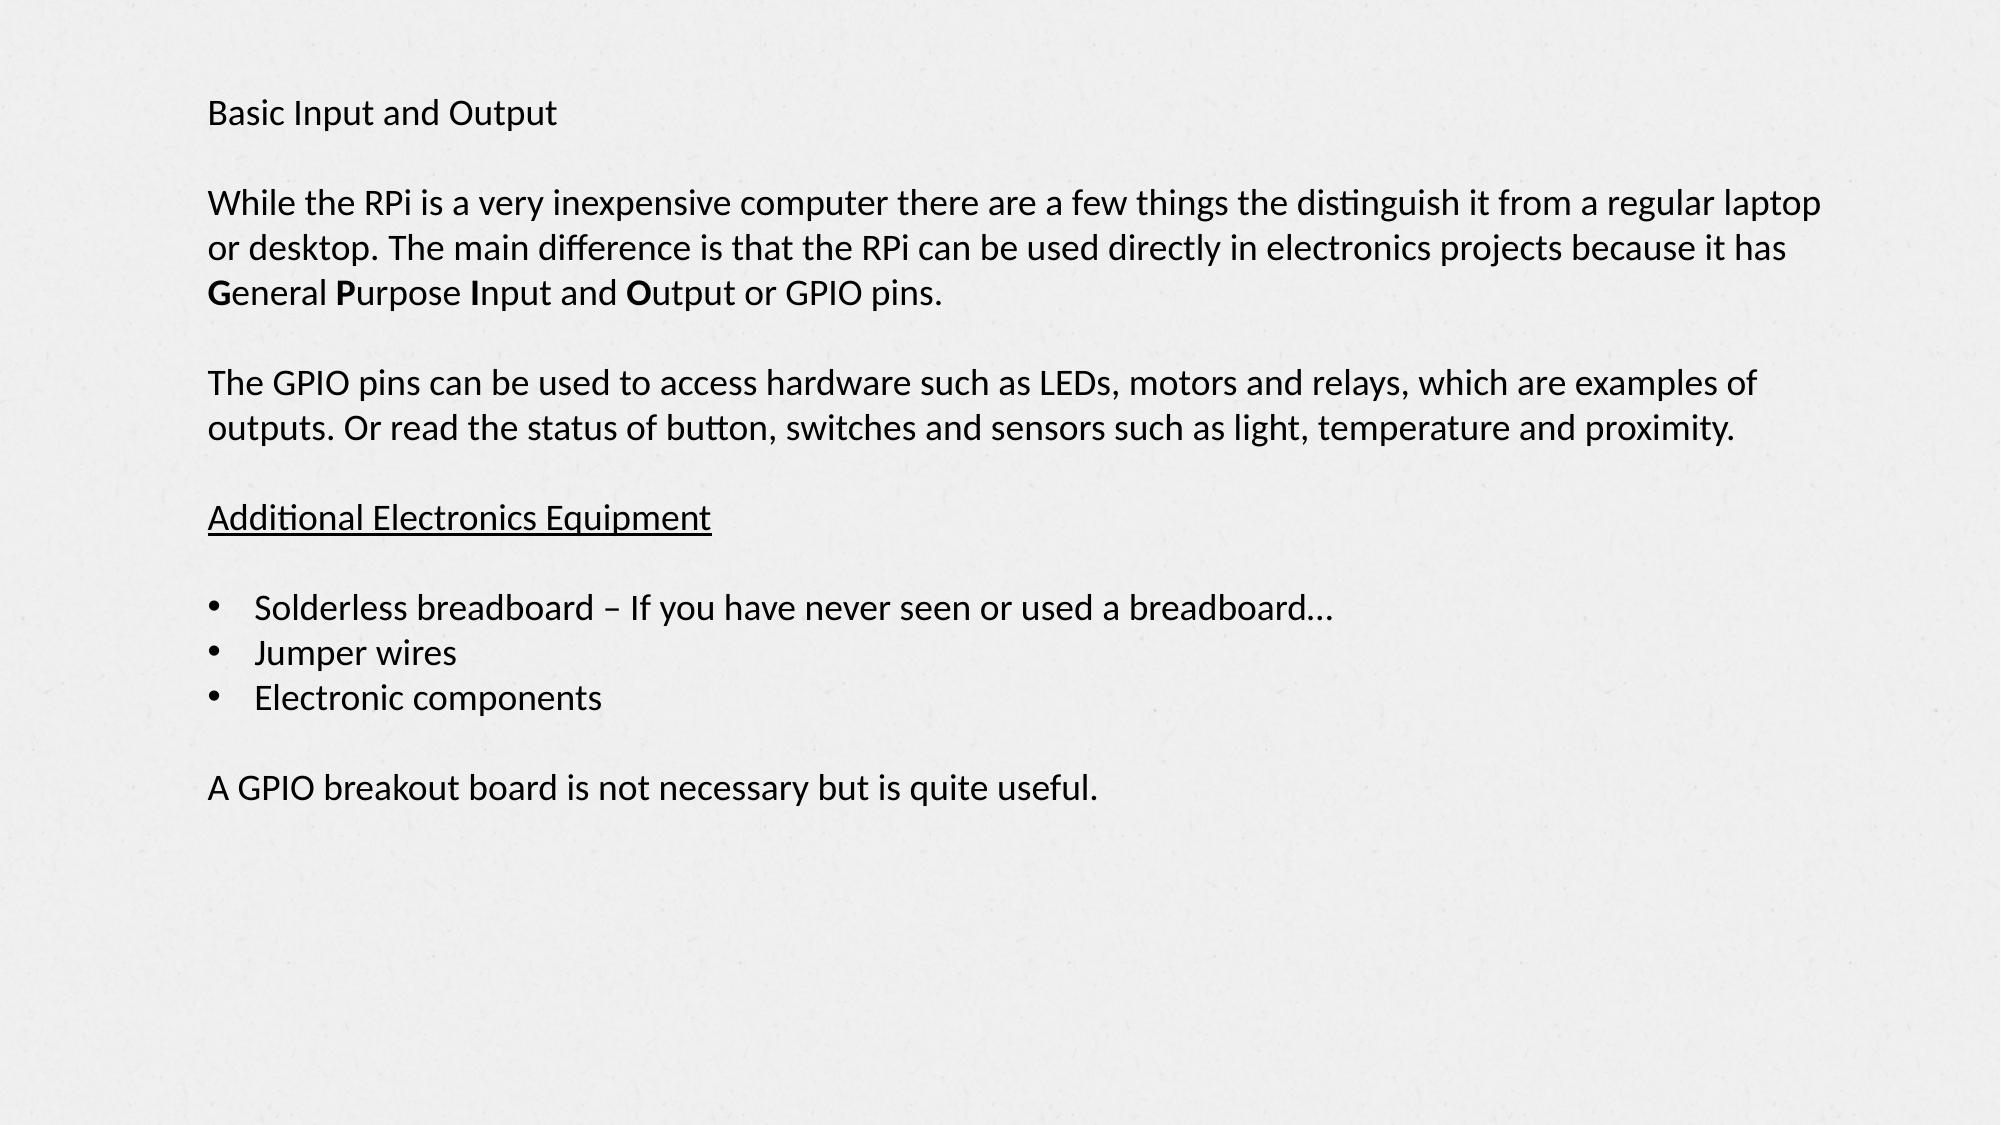

Basic Input and Output

While the RPi is a very inexpensive computer there are a few things the distinguish it from a regular laptop or desktop. The main difference is that the RPi can be used directly in electronics projects because it has General Purpose Input and Output or GPIO pins.

The GPIO pins can be used to access hardware such as LEDs, motors and relays, which are examples of outputs. Or read the status of button, switches and sensors such as light, temperature and proximity.

Additional Electronics Equipment

Solderless breadboard – If you have never seen or used a breadboard…
Jumper wires
Electronic components

A GPIO breakout board is not necessary but is quite useful.